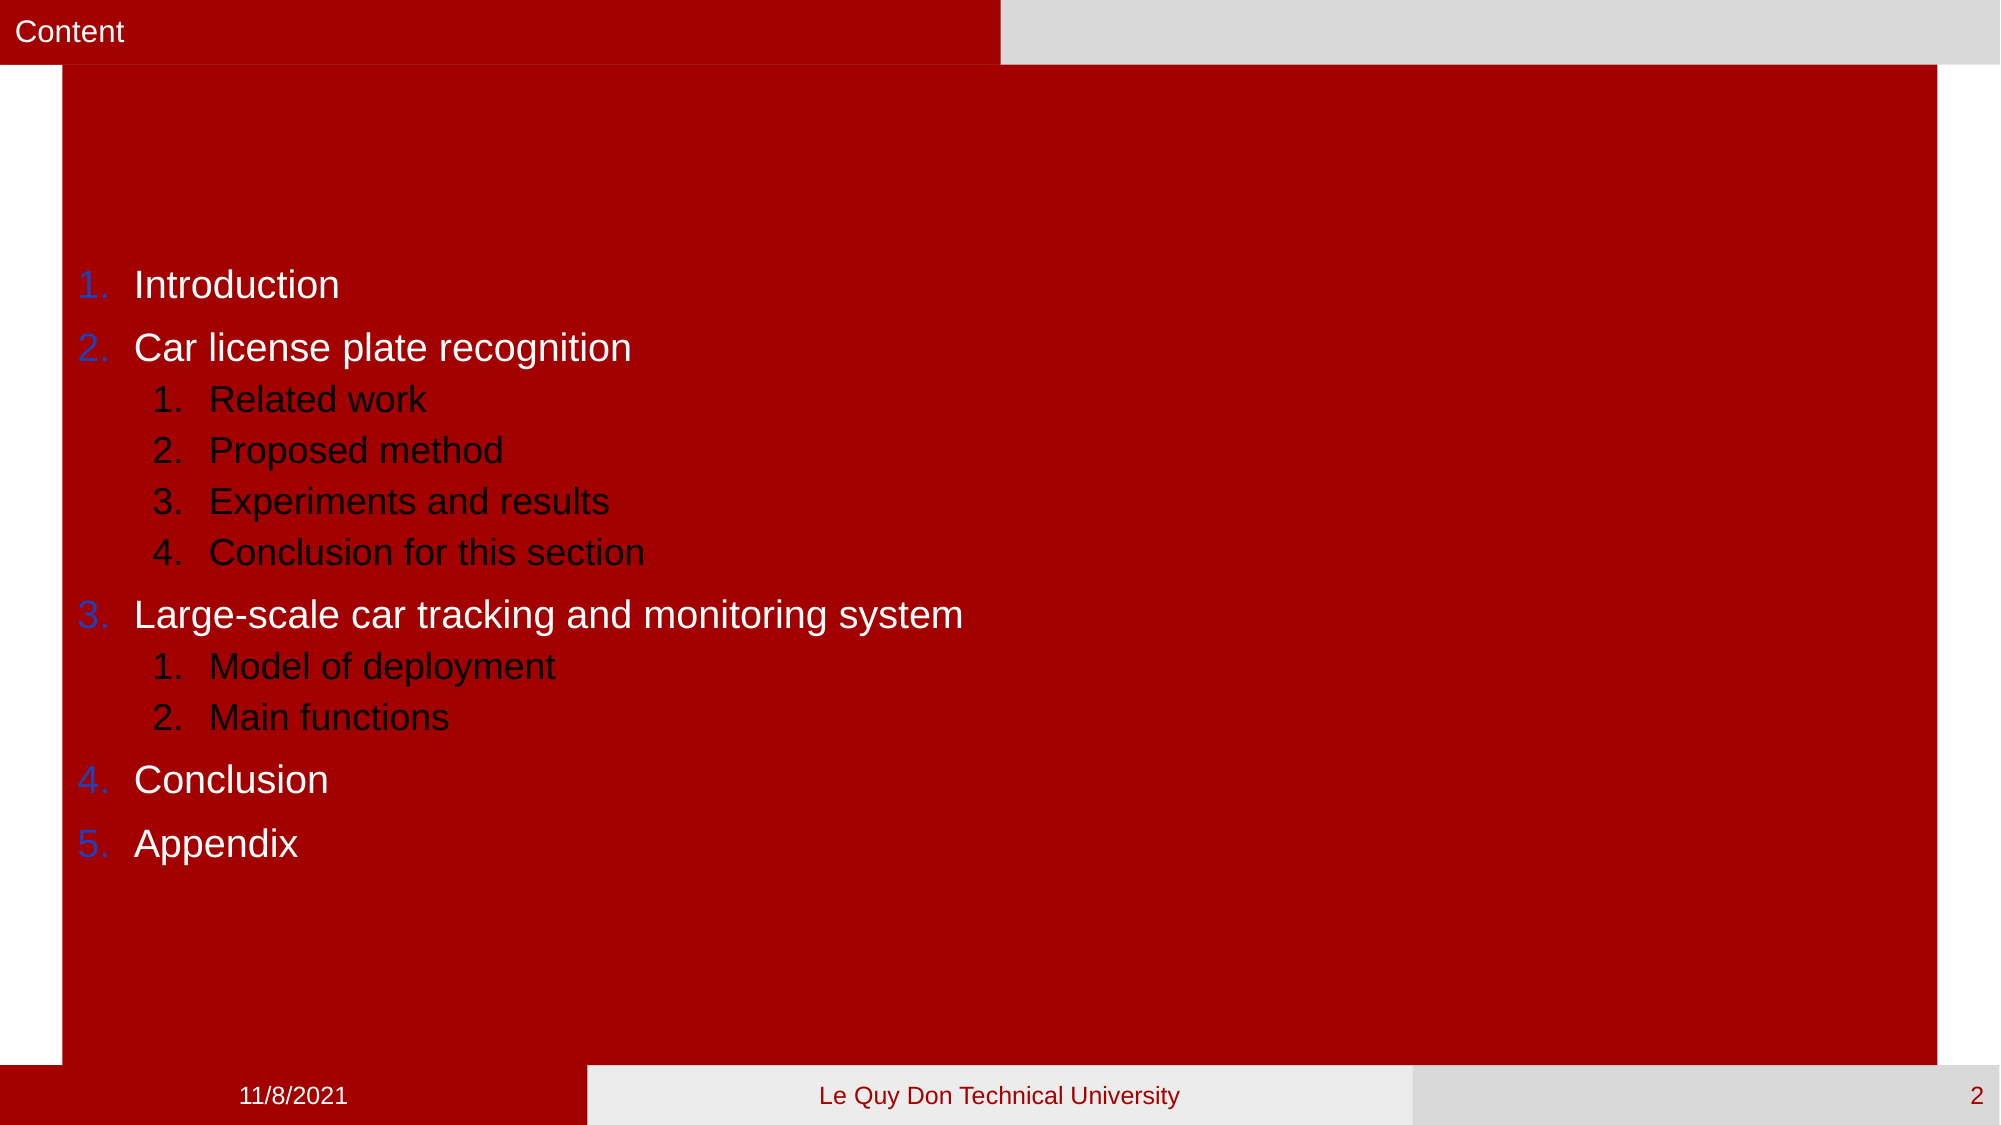

Content

Introduction
Car license plate recognition
Related work
Proposed method
Experiments and results
Conclusion for this section
Large-scale car tracking and monitoring system
Model of deployment
Main functions
Conclusion
Appendix
11/8/2021
Le Quy Don Technical University
2